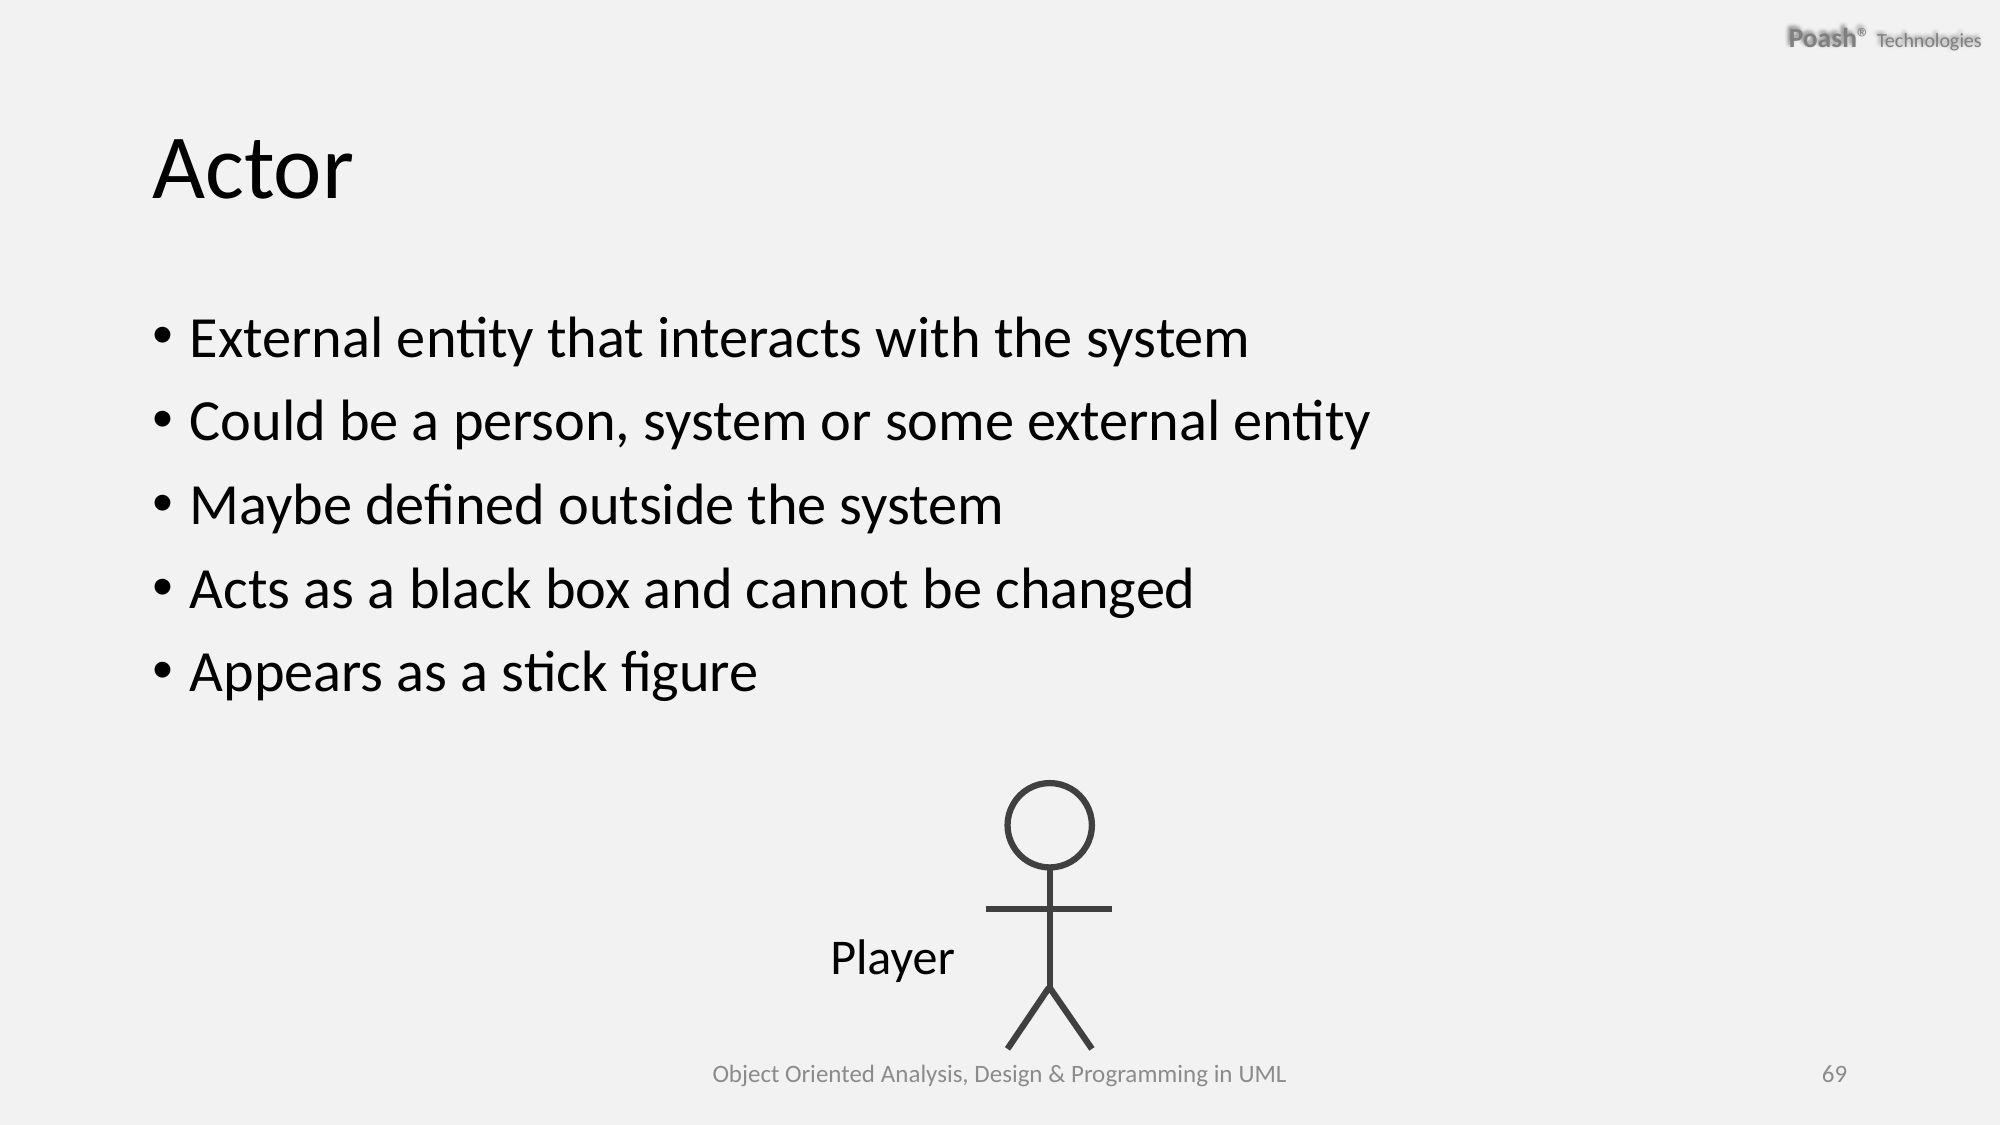

# Actor
External entity that interacts with the system
Could be a person, system or some external entity
Maybe defined outside the system
Acts as a black box and cannot be changed
Appears as a stick figure

Player
Object Oriented Analysis, Design & Programming in UML
69